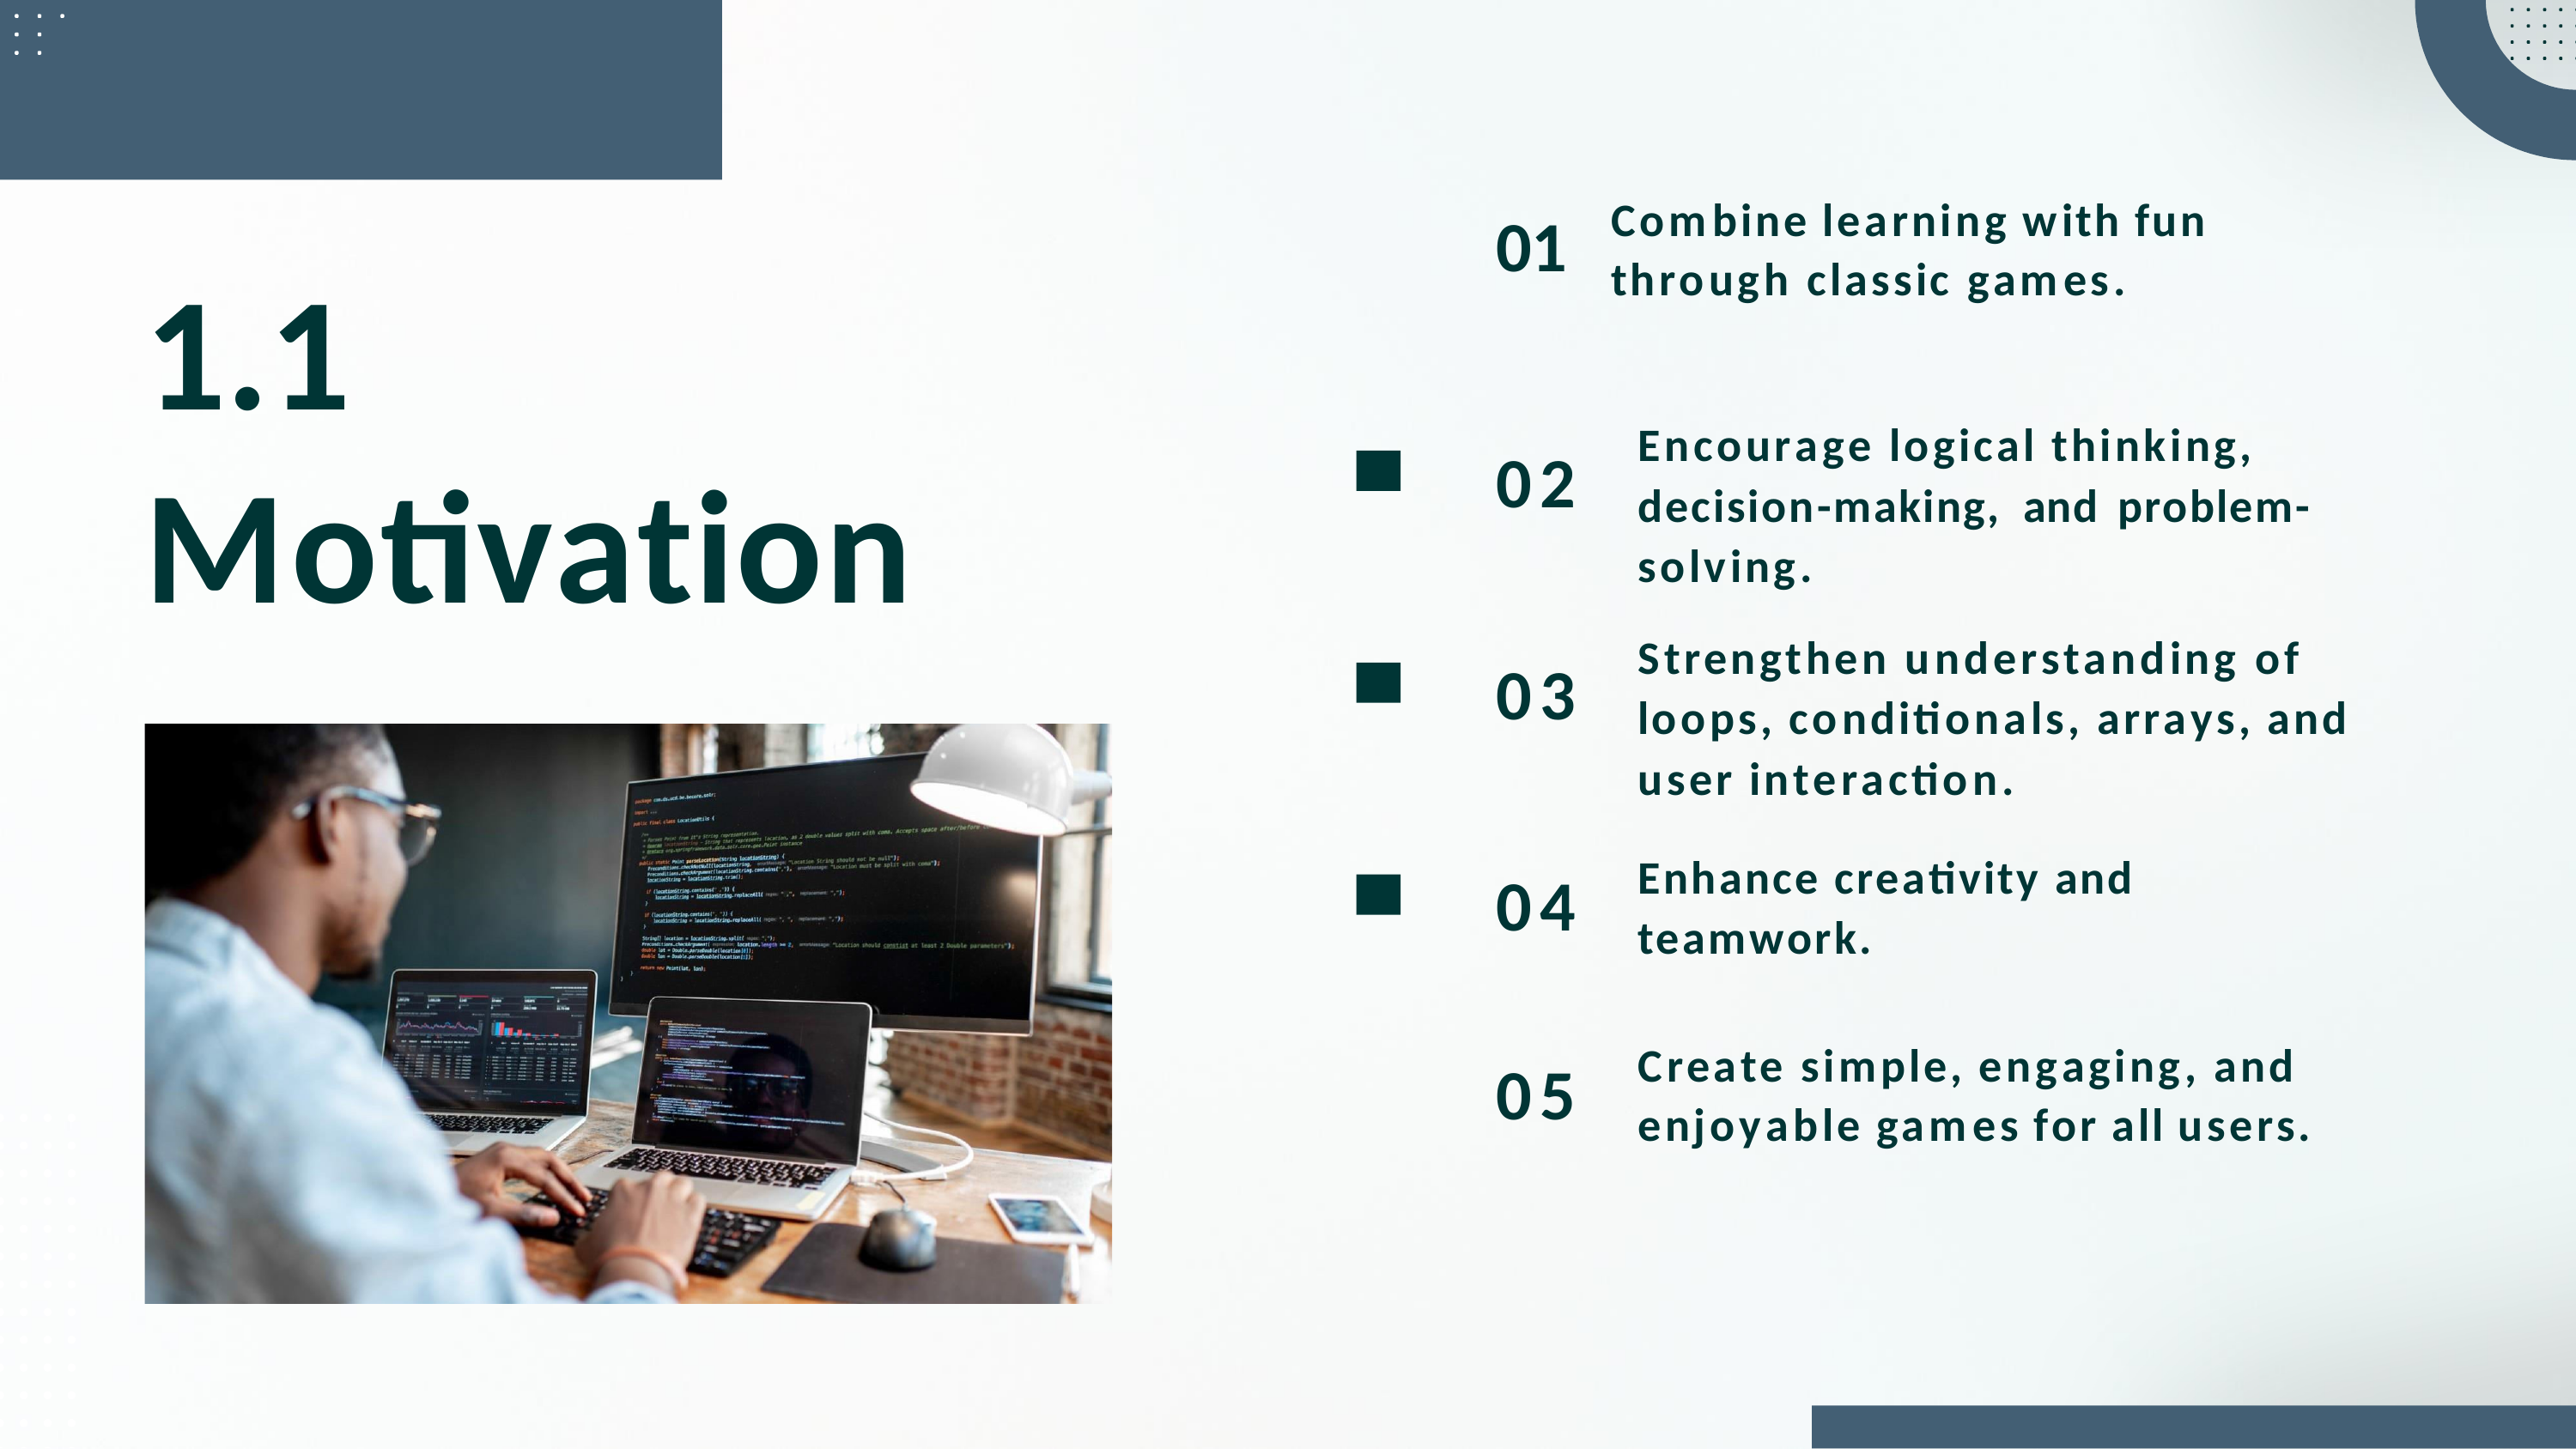

Combine learning with fun through classic games.
01
1.1 Motivation
Encourage logical thinking, decision-making,	and	problem- solving.
Strengthen understanding of loops, conditionals, arrays, and user interaction.
02

03

Enhance creativity and teamwork.
04

Create simple, engaging, and enjoyable games for all users.
05